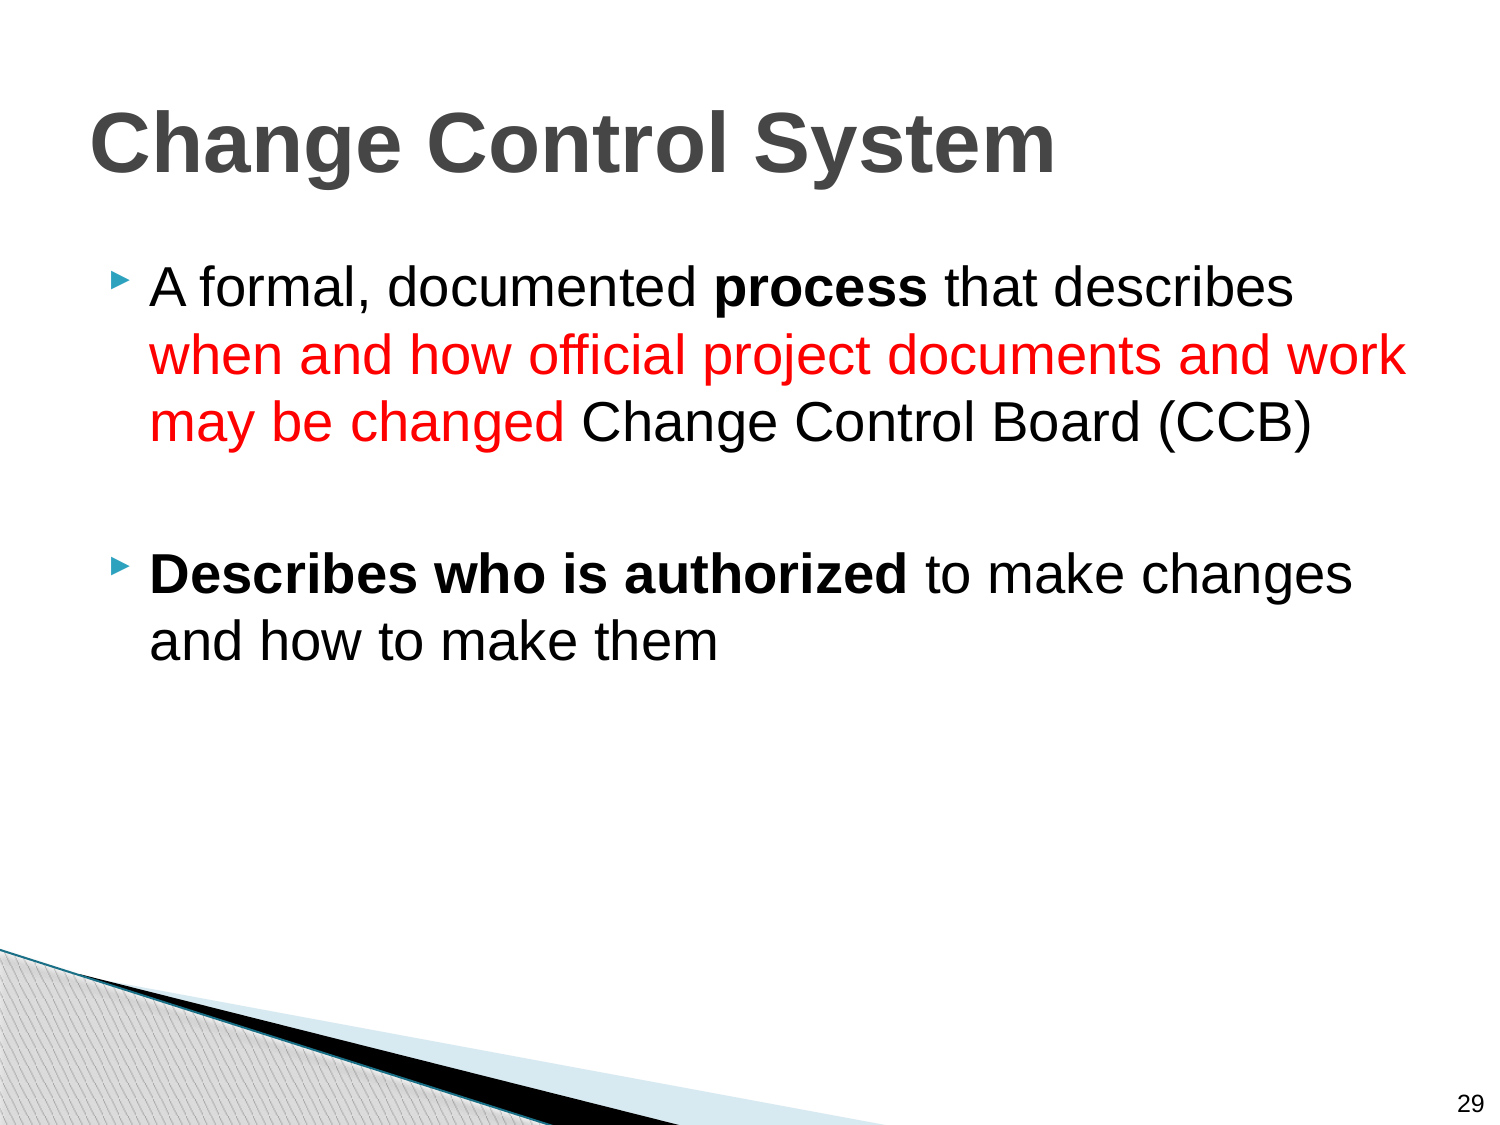

# Change Control System
A formal, documented process that describes when and how official project documents and work may be changed Change Control Board (CCB)

Describes who is authorized to make changes and how to make them
29